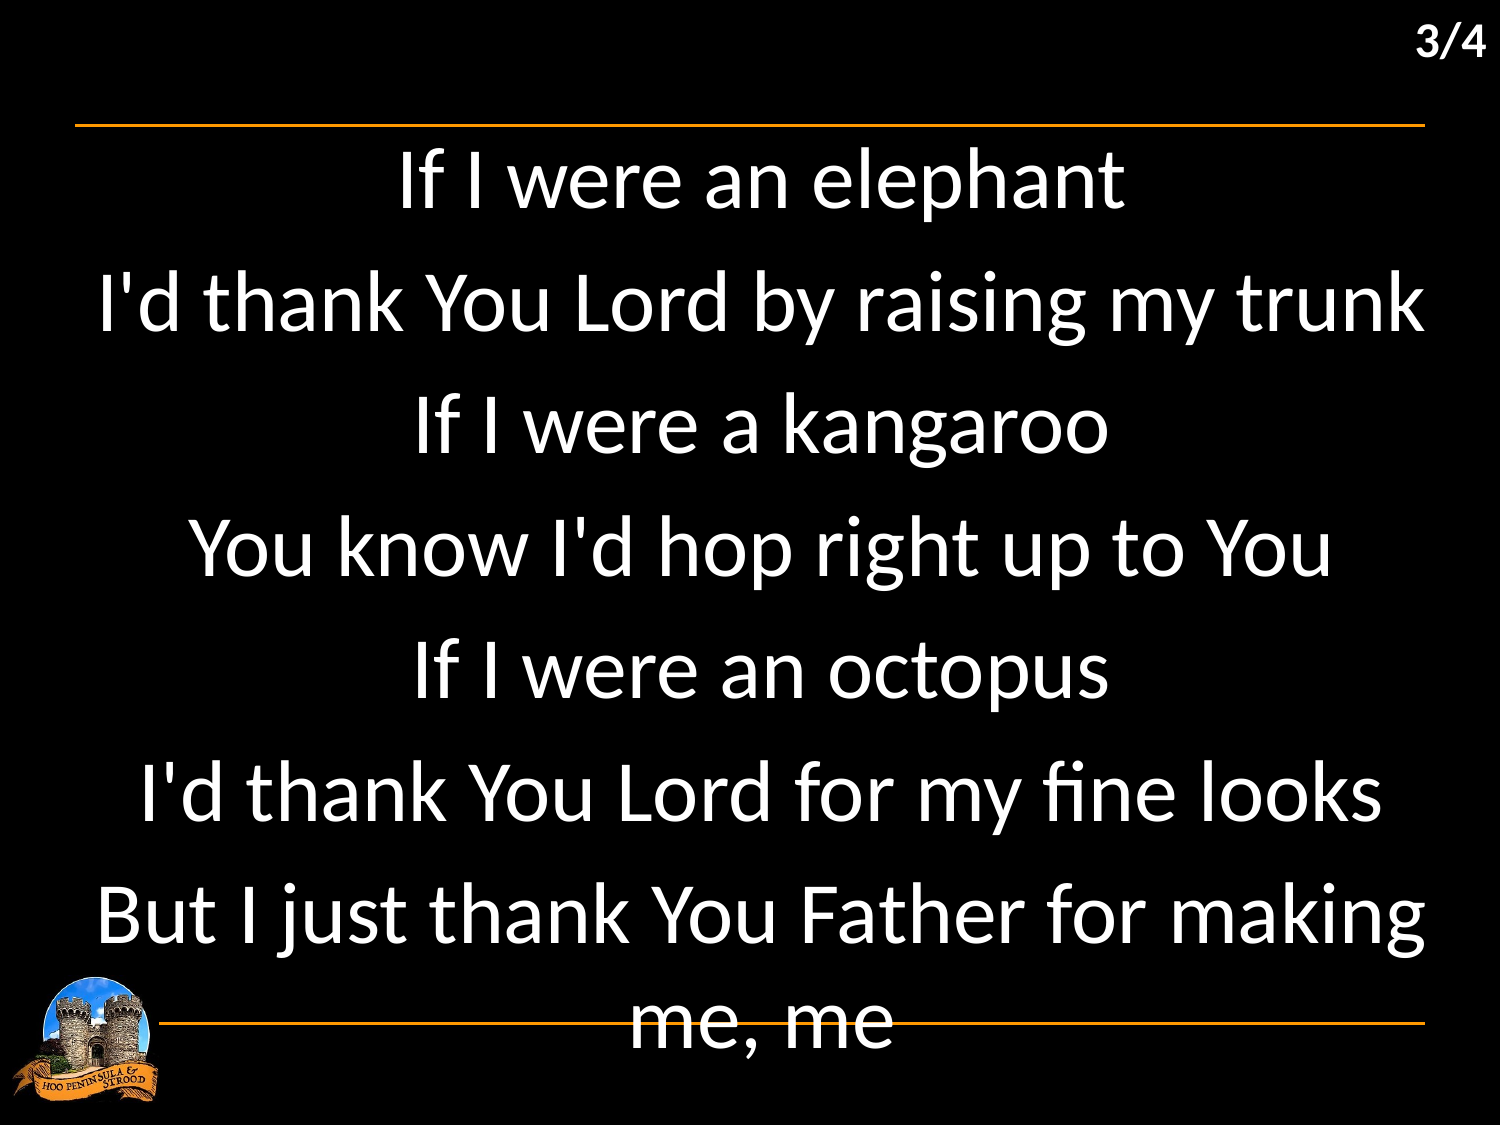

3/4
If I were an elephant
I'd thank You Lord by raising my trunk
If I were a kangaroo
You know I'd hop right up to You
If I were an octopus
I'd thank You Lord for my fine looks
But I just thank You Father for making me, me